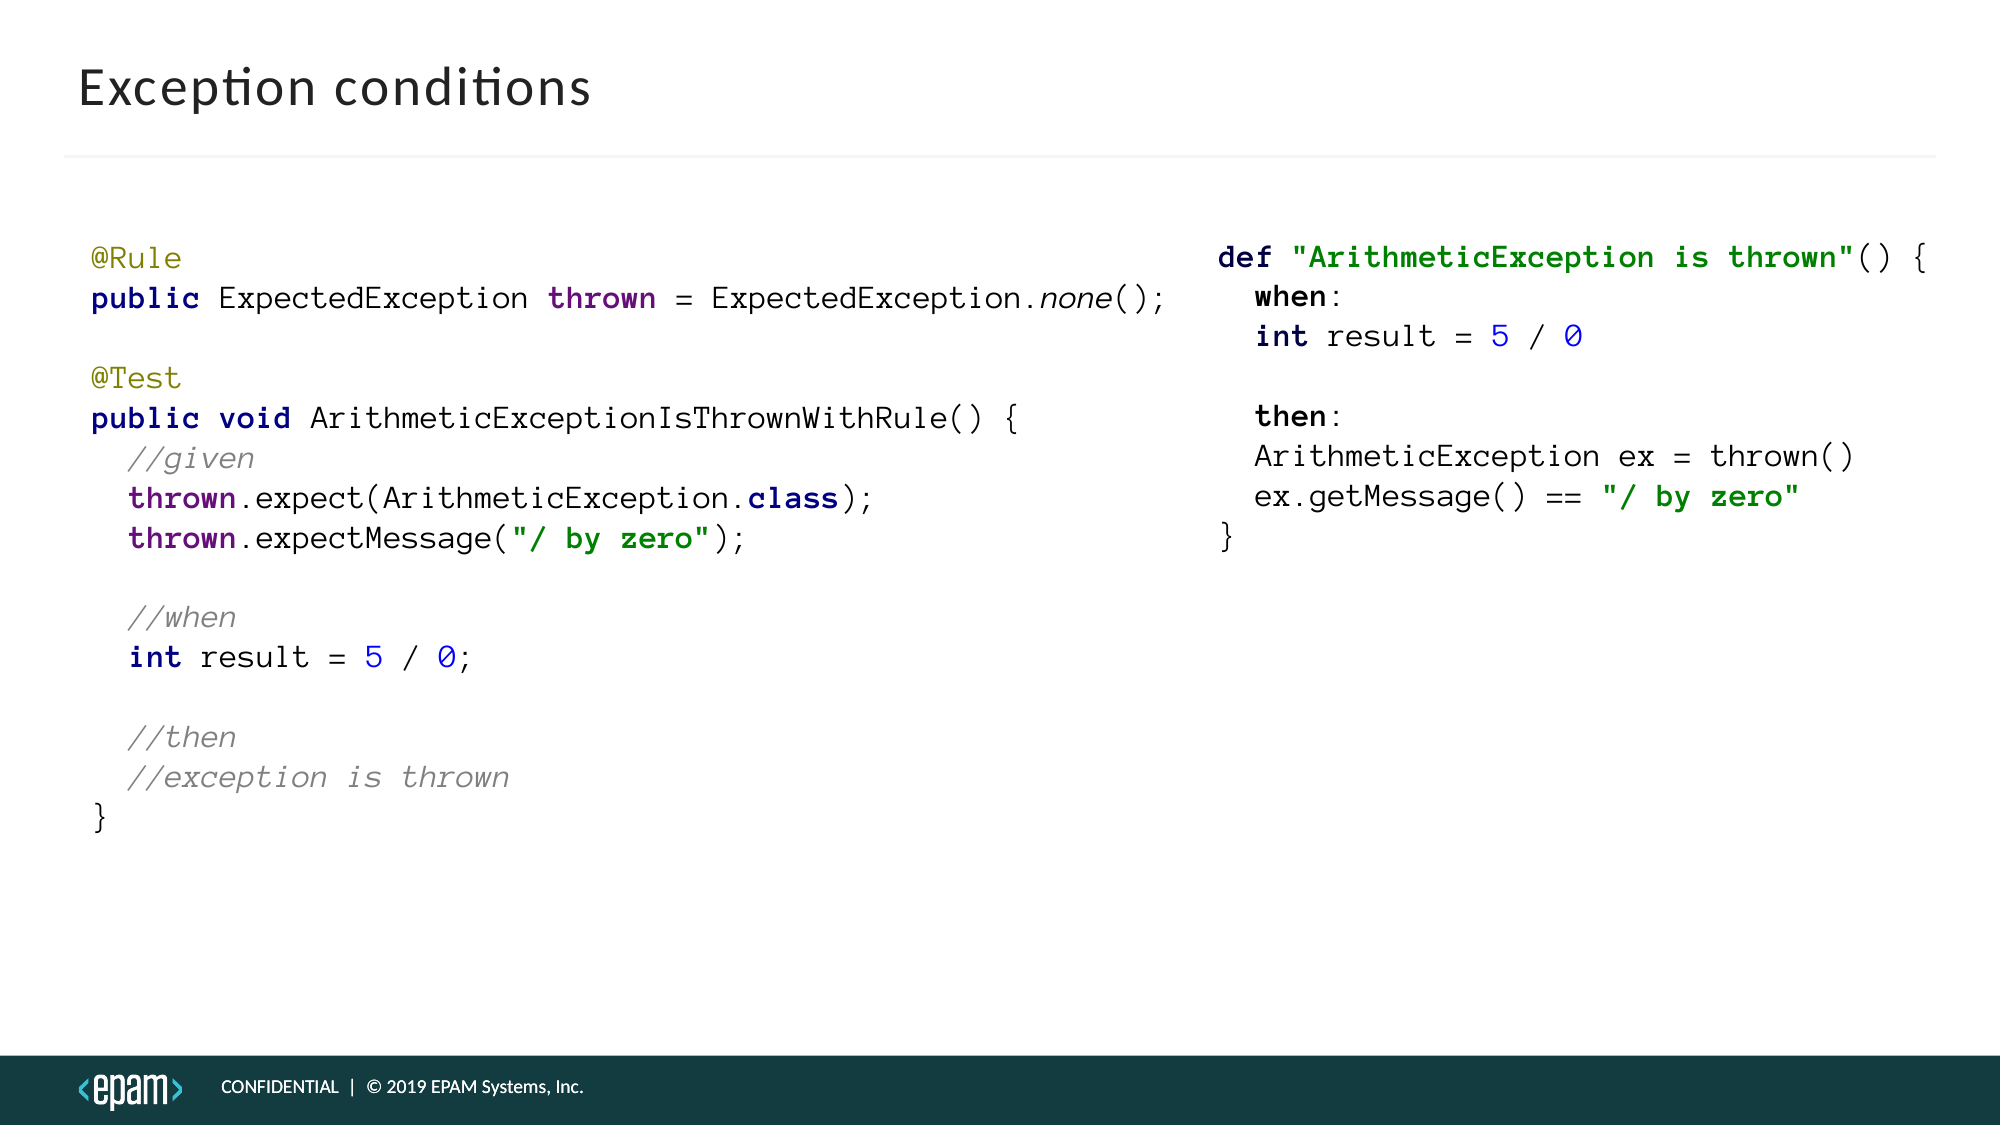

# Exception conditions
@Rule
public ExpectedException thrown = ExpectedException.none();

@Test
public void ArithmeticExceptionIsThrownWithRule() {
  //given
  thrown.expect(ArithmeticException.class);
  thrown.expectMessage("/ by zero");
  //when
  int result = 5 / 0;
  //then
  //exception is thrown
}
def "ArithmeticException is thrown"() {
  when:
  int result = 5 / 0
  then:
  ArithmeticException ex = thrown()
  ex.getMessage() == "/ by zero"
}
CONFIDENTIAL  |  © 2019 EPAM Systems, Inc.